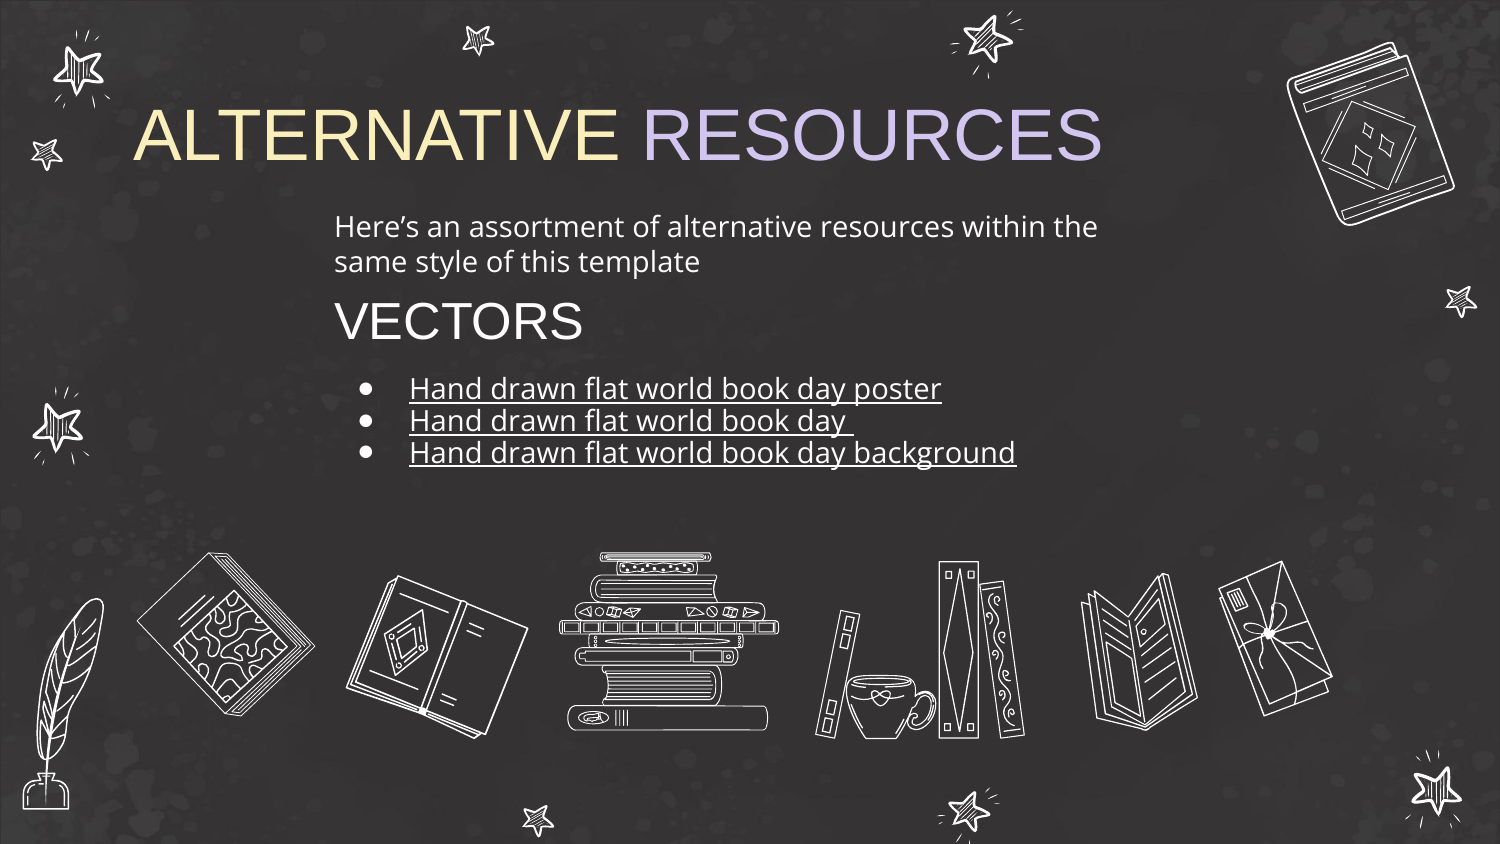

# ALTERNATIVE RESOURCES
Here’s an assortment of alternative resources within the same style of this template
VECTORS
Hand drawn flat world book day poster
Hand drawn flat world book day
Hand drawn flat world book day background